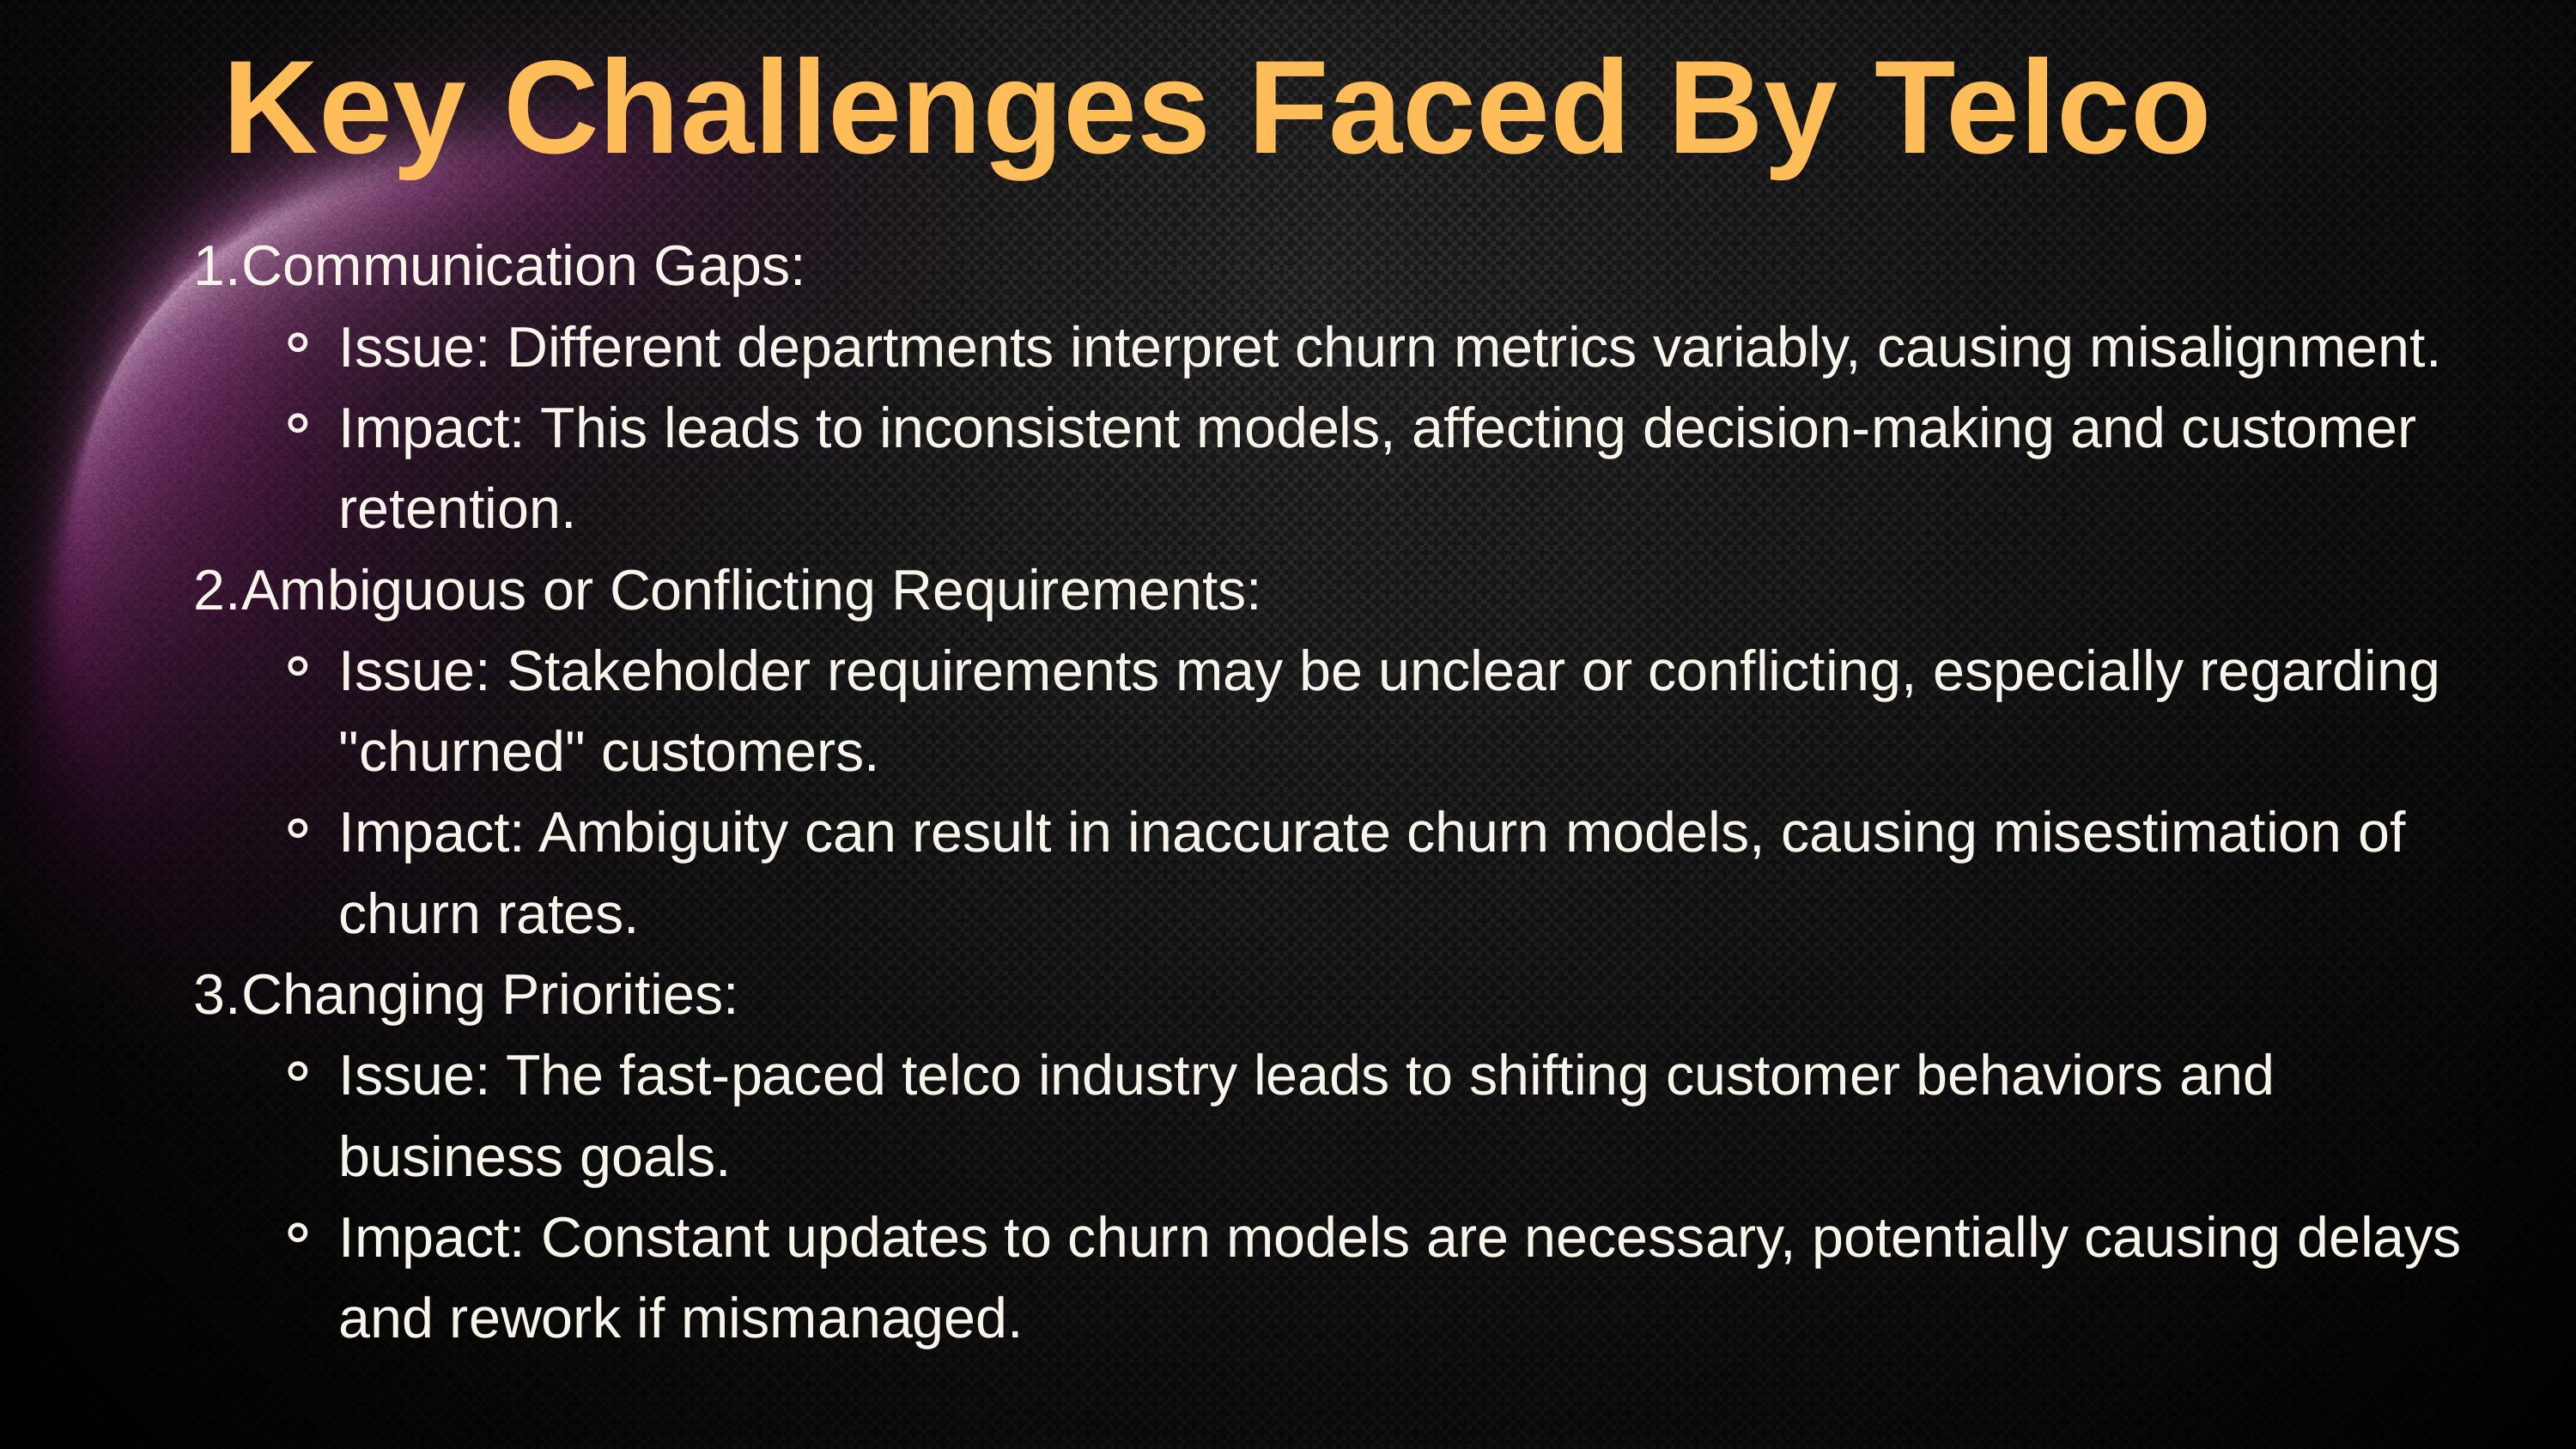

Key Challenges Faced By Telco
Communication Gaps:
Issue: Different departments interpret churn metrics variably, causing misalignment.
Impact: This leads to inconsistent models, affecting decision-making and customer retention.
Ambiguous or Conflicting Requirements:
Issue: Stakeholder requirements may be unclear or conflicting, especially regarding "churned" customers.
Impact: Ambiguity can result in inaccurate churn models, causing misestimation of churn rates.
Changing Priorities:
Issue: The fast-paced telco industry leads to shifting customer behaviors and business goals.
Impact: Constant updates to churn models are necessary, potentially causing delays and rework if mismanaged.